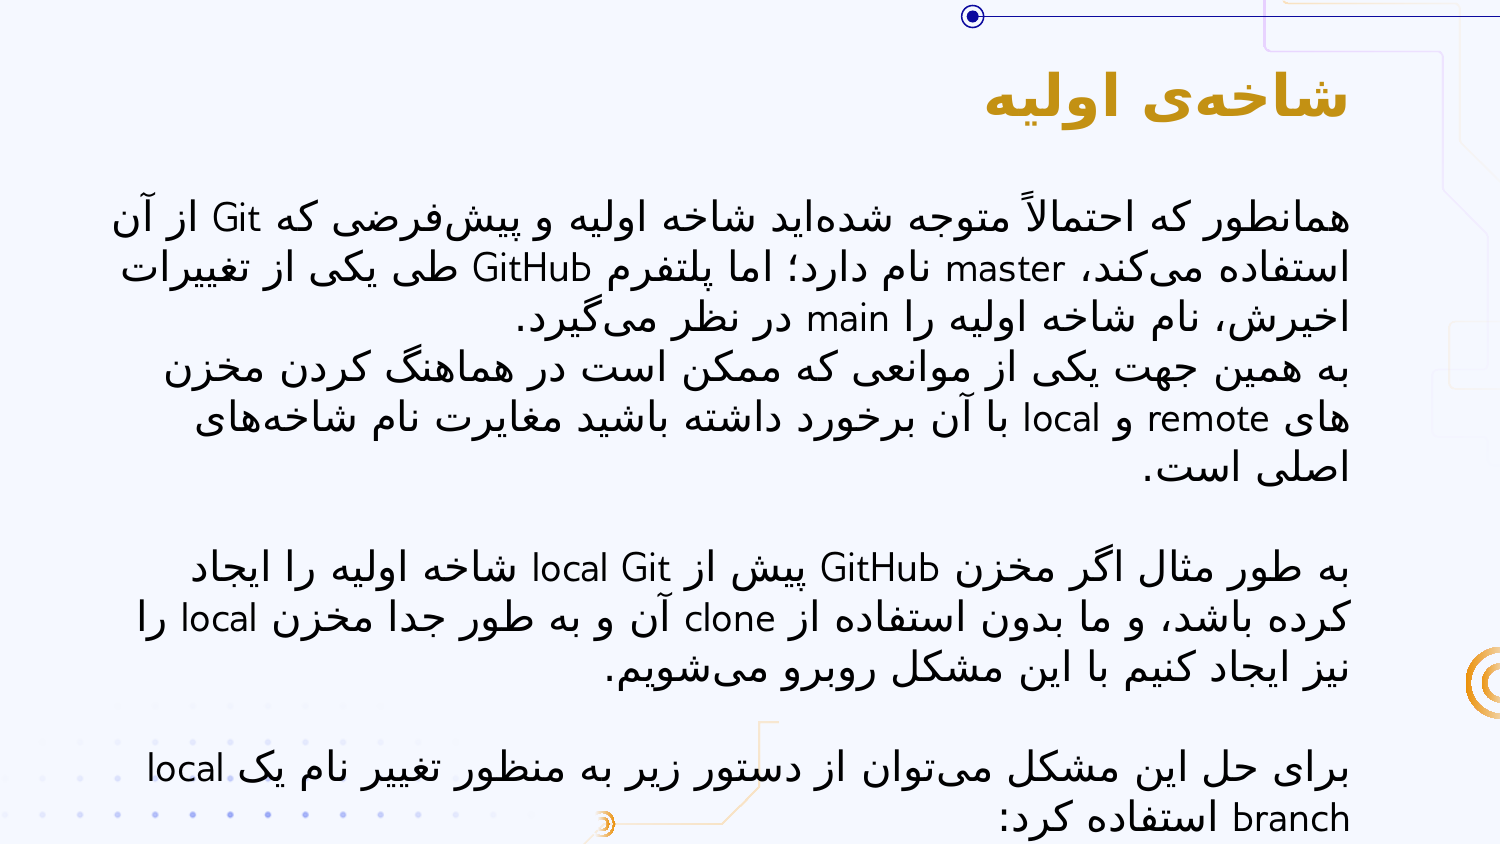

# شاخه‌ی اولیه
همانطور که احتمالاً متوجه شده‌اید شاخه اولیه و پیش‌فرضی که Git از آن استفاده می‌کند، master نام دارد؛ اما پلتفرم GitHub طی یکی از تغییرات اخیرش، نام شاخه اولیه را main در نظر می‌گیرد.
به همین جهت یکی از موانعی که ممکن است در هماهنگ کردن مخزن های remote و local با آن برخورد داشته باشید مغایرت نام شاخه‌های اصلی است.

به طور مثال اگر مخزن GitHub پیش از local Git شاخه اولیه را ایجاد کرده باشد، و ما بدون استفاده از clone آن و به طور جدا مخزن local را نیز ایجاد کنیم با این مشکل روبرو می‌شویم.

برای حل این مشکل می‌توان از دستور زیر به منظور تغییر نام یک local branch استفاده کرد:

git branch –m <old branchName> <new branchName>